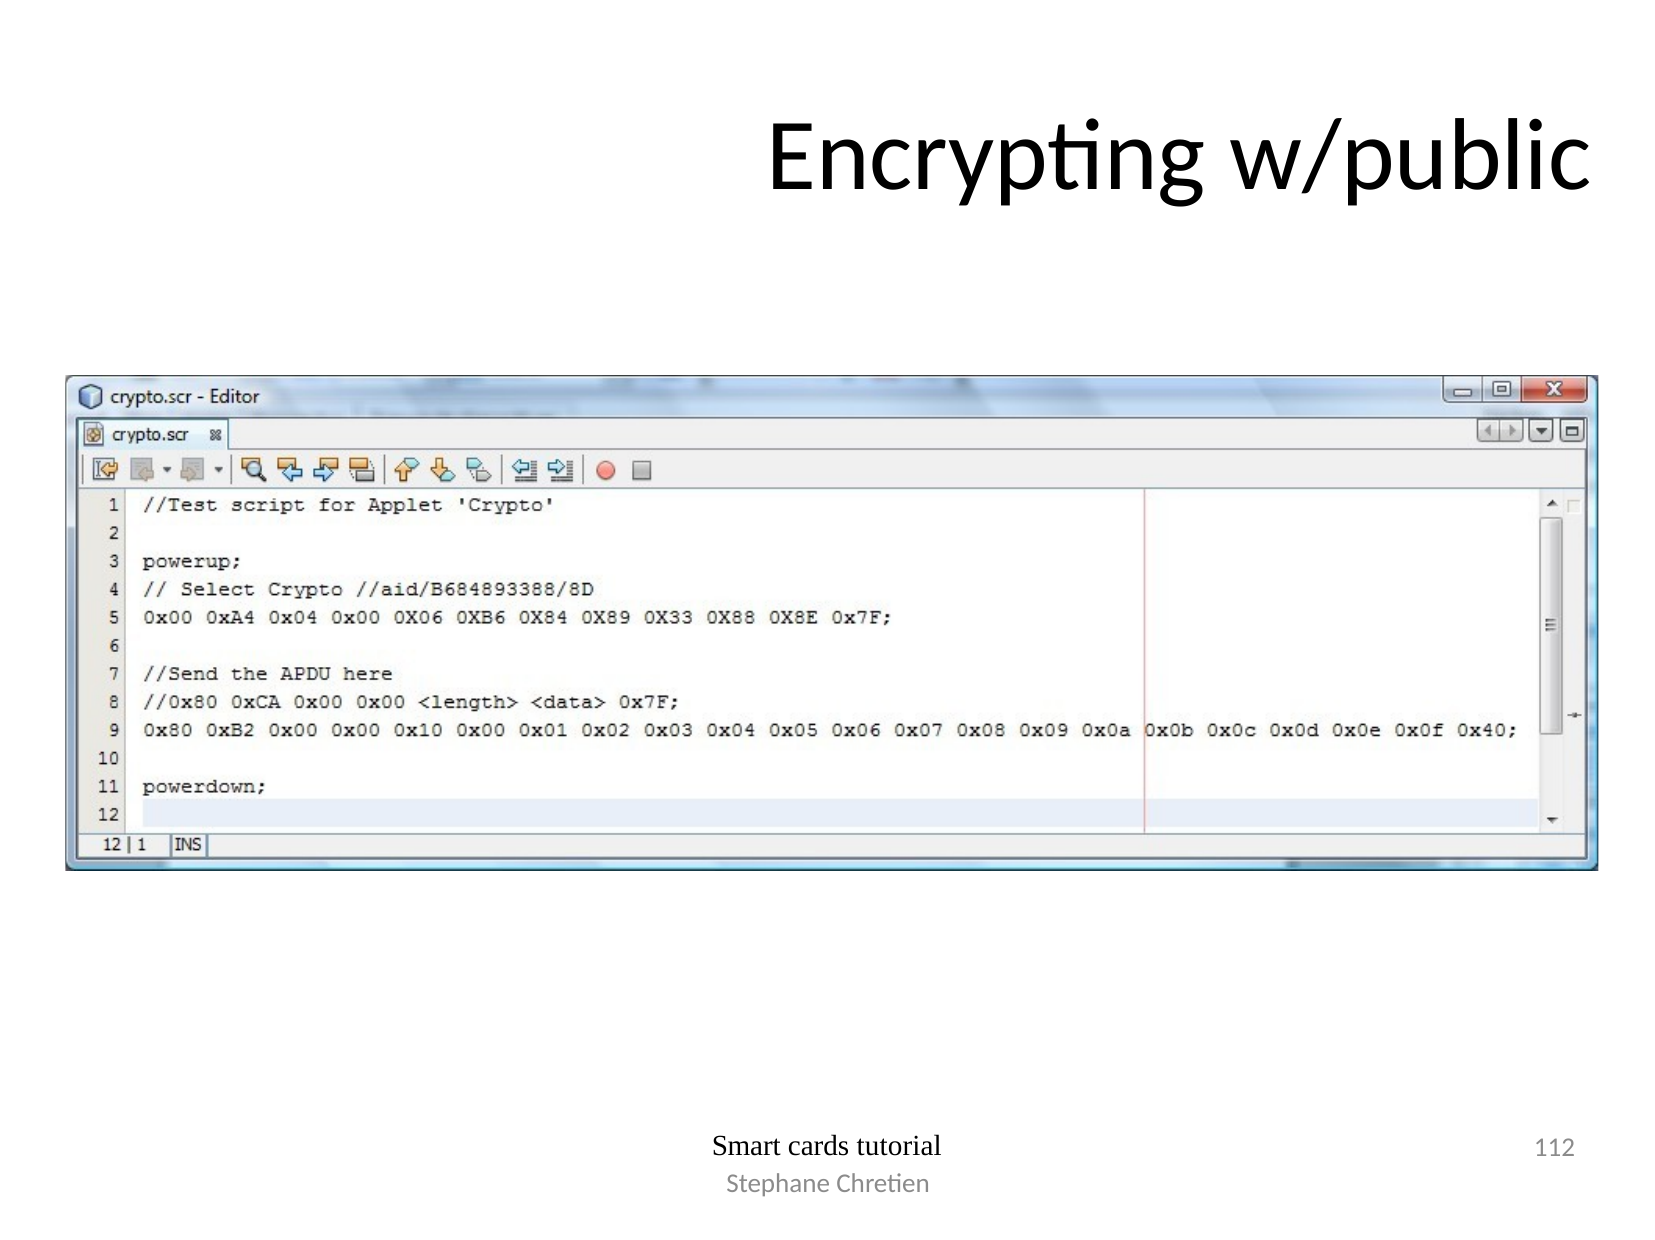

# Encrypting w/public

112
Smart cards tutorial
Stephane Chretien